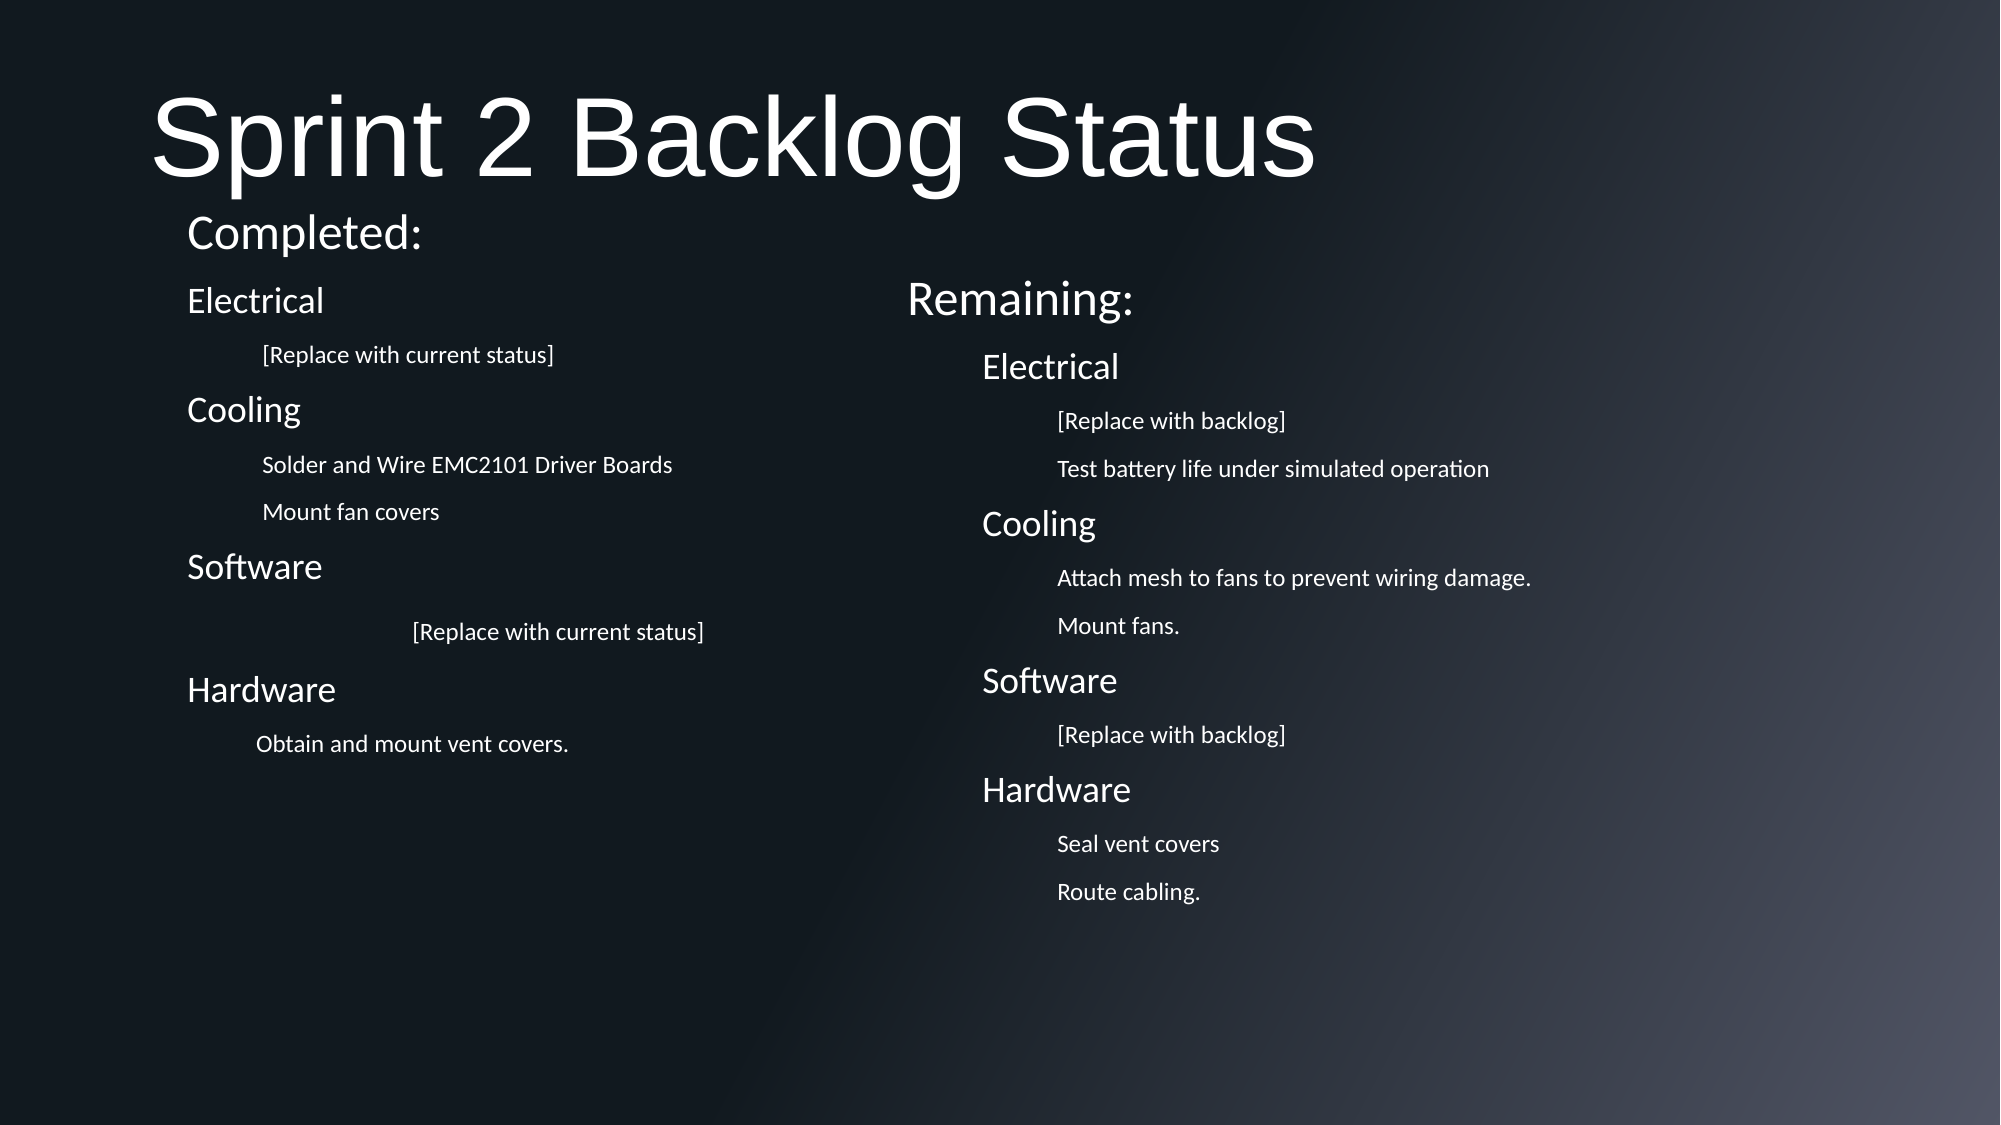

# Sprint 2 Backlog Status
Completed:
Electrical
[Replace with current status]
Cooling
Solder and Wire EMC2101 Driver Boards
Mount fan covers
Software
	[Replace with current status]
Hardware
Obtain and mount vent covers.

Remaining:
Electrical
[Replace with backlog]
Test battery life under simulated operation
Cooling
Attach mesh to fans to prevent wiring damage.
Mount fans.
Software
[Replace with backlog]
Hardware
Seal vent covers
Route cabling.